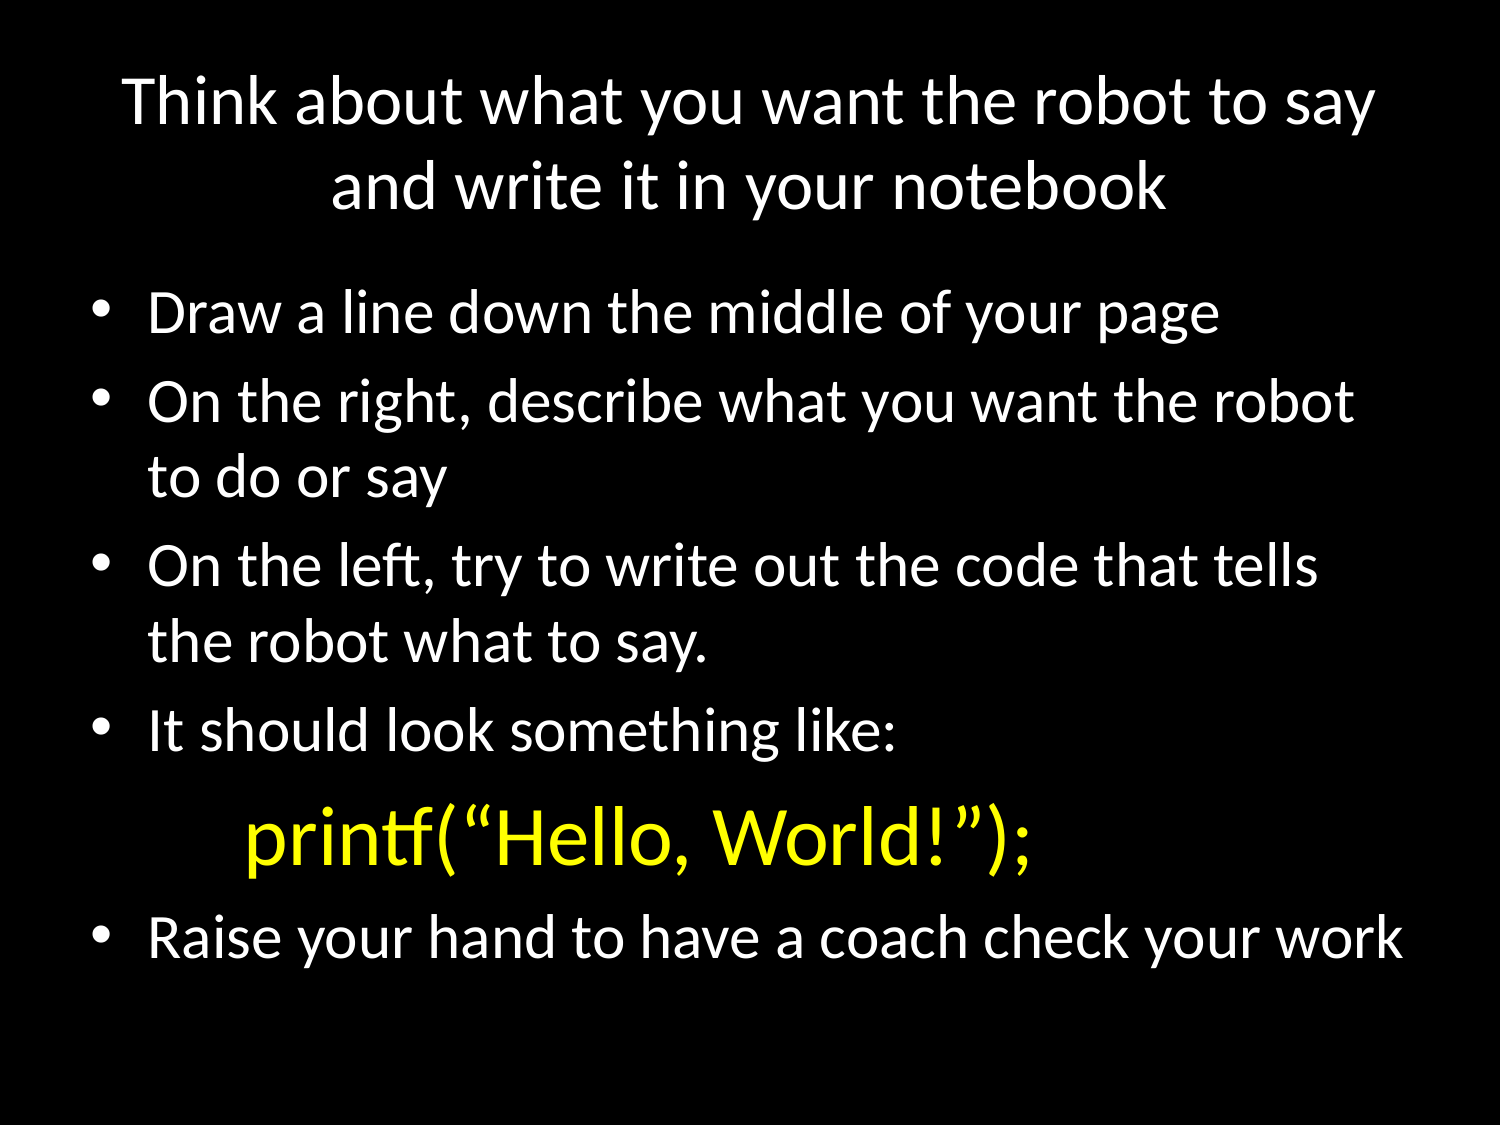

# Think about what you want the robot to say and write it in your notebook
Draw a line down the middle of your page
On the right, describe what you want the robot to do or say
On the left, try to write out the code that tells the robot what to say.
It should look something like:
	printf(“Hello, World!”);
Raise your hand to have a coach check your work